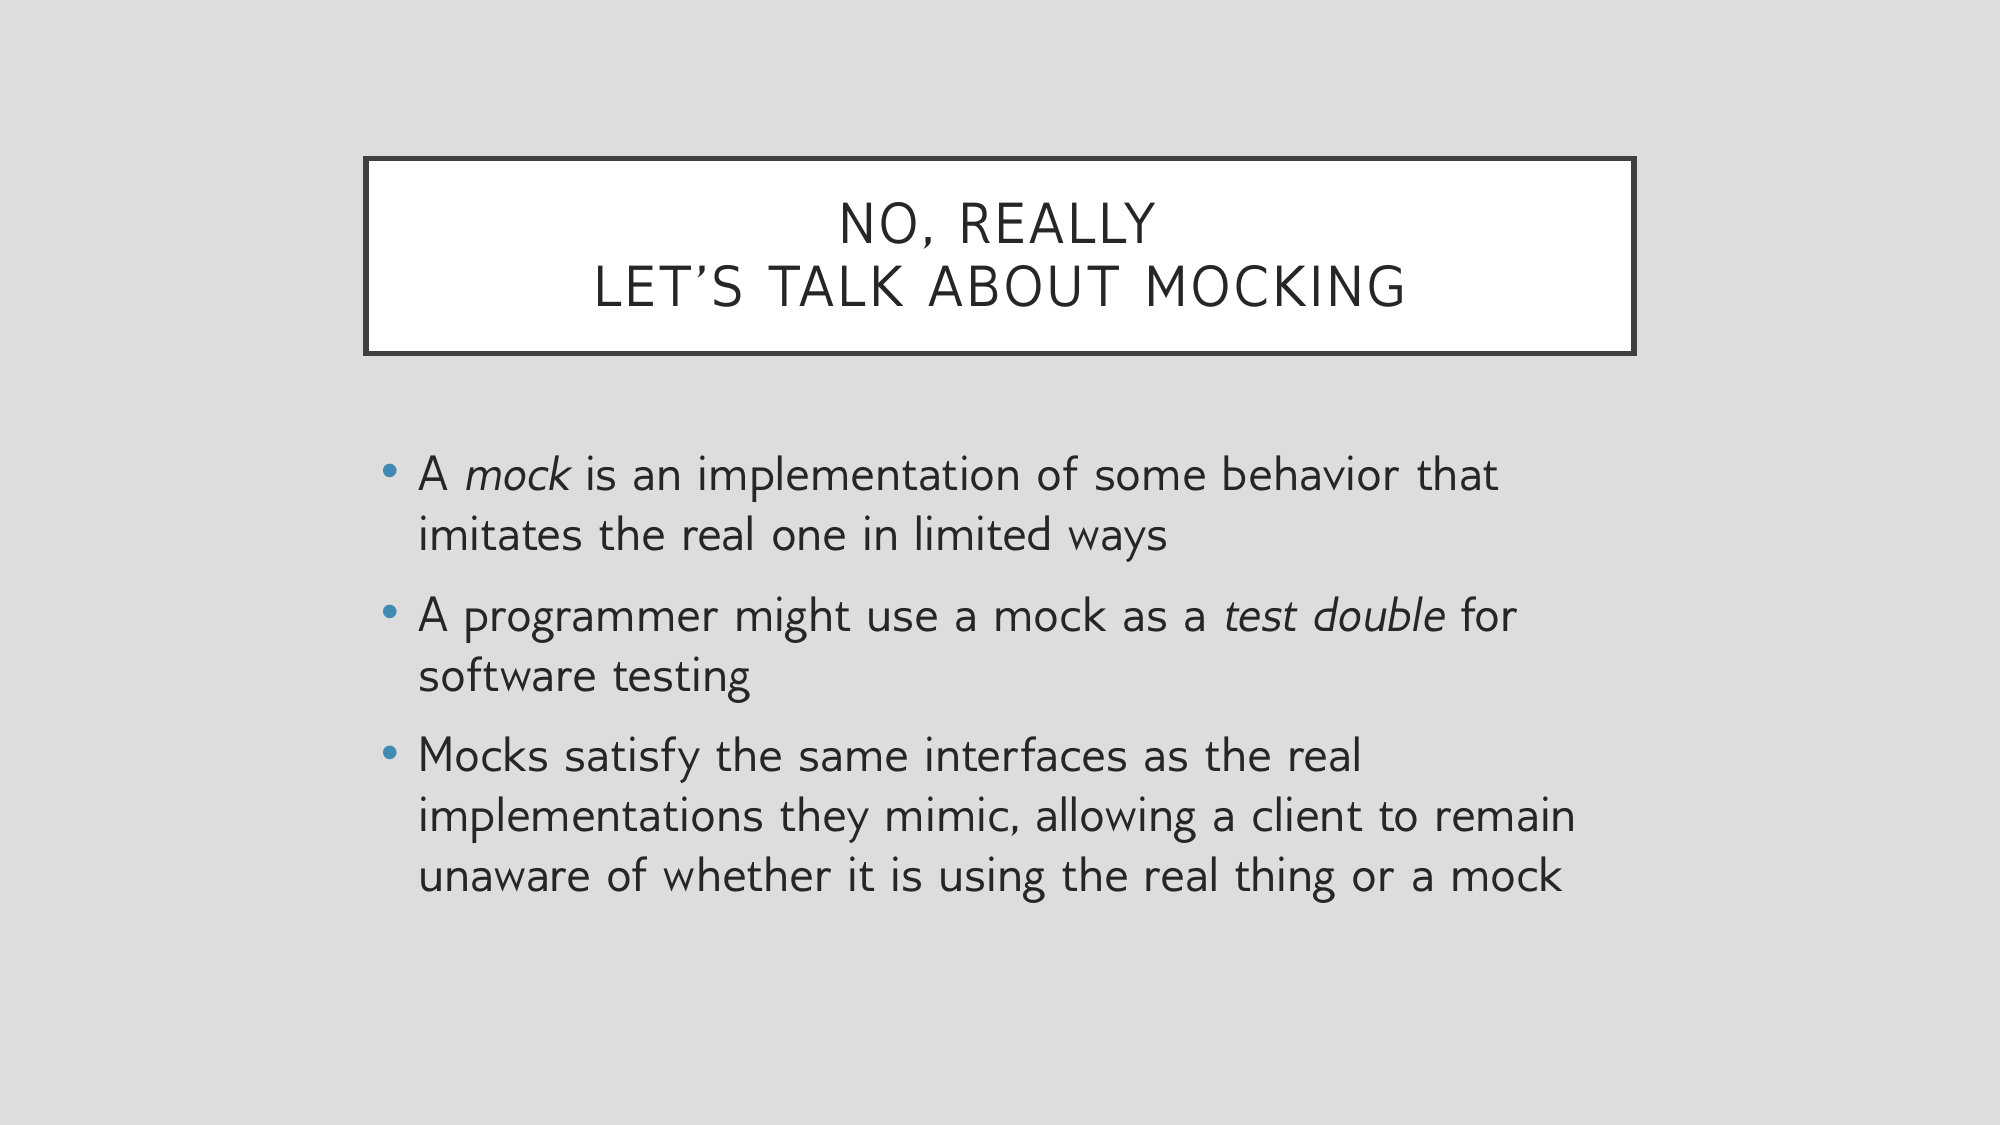

# No, really Let’s talk about mocking
A mock is an implementation of some behavior that imitates the real one in limited ways
A programmer might use a mock as a test double for software testing
Mocks satisfy the same interfaces as the real implementations they mimic, allowing a client to remain unaware of whether it is using the real thing or a mock